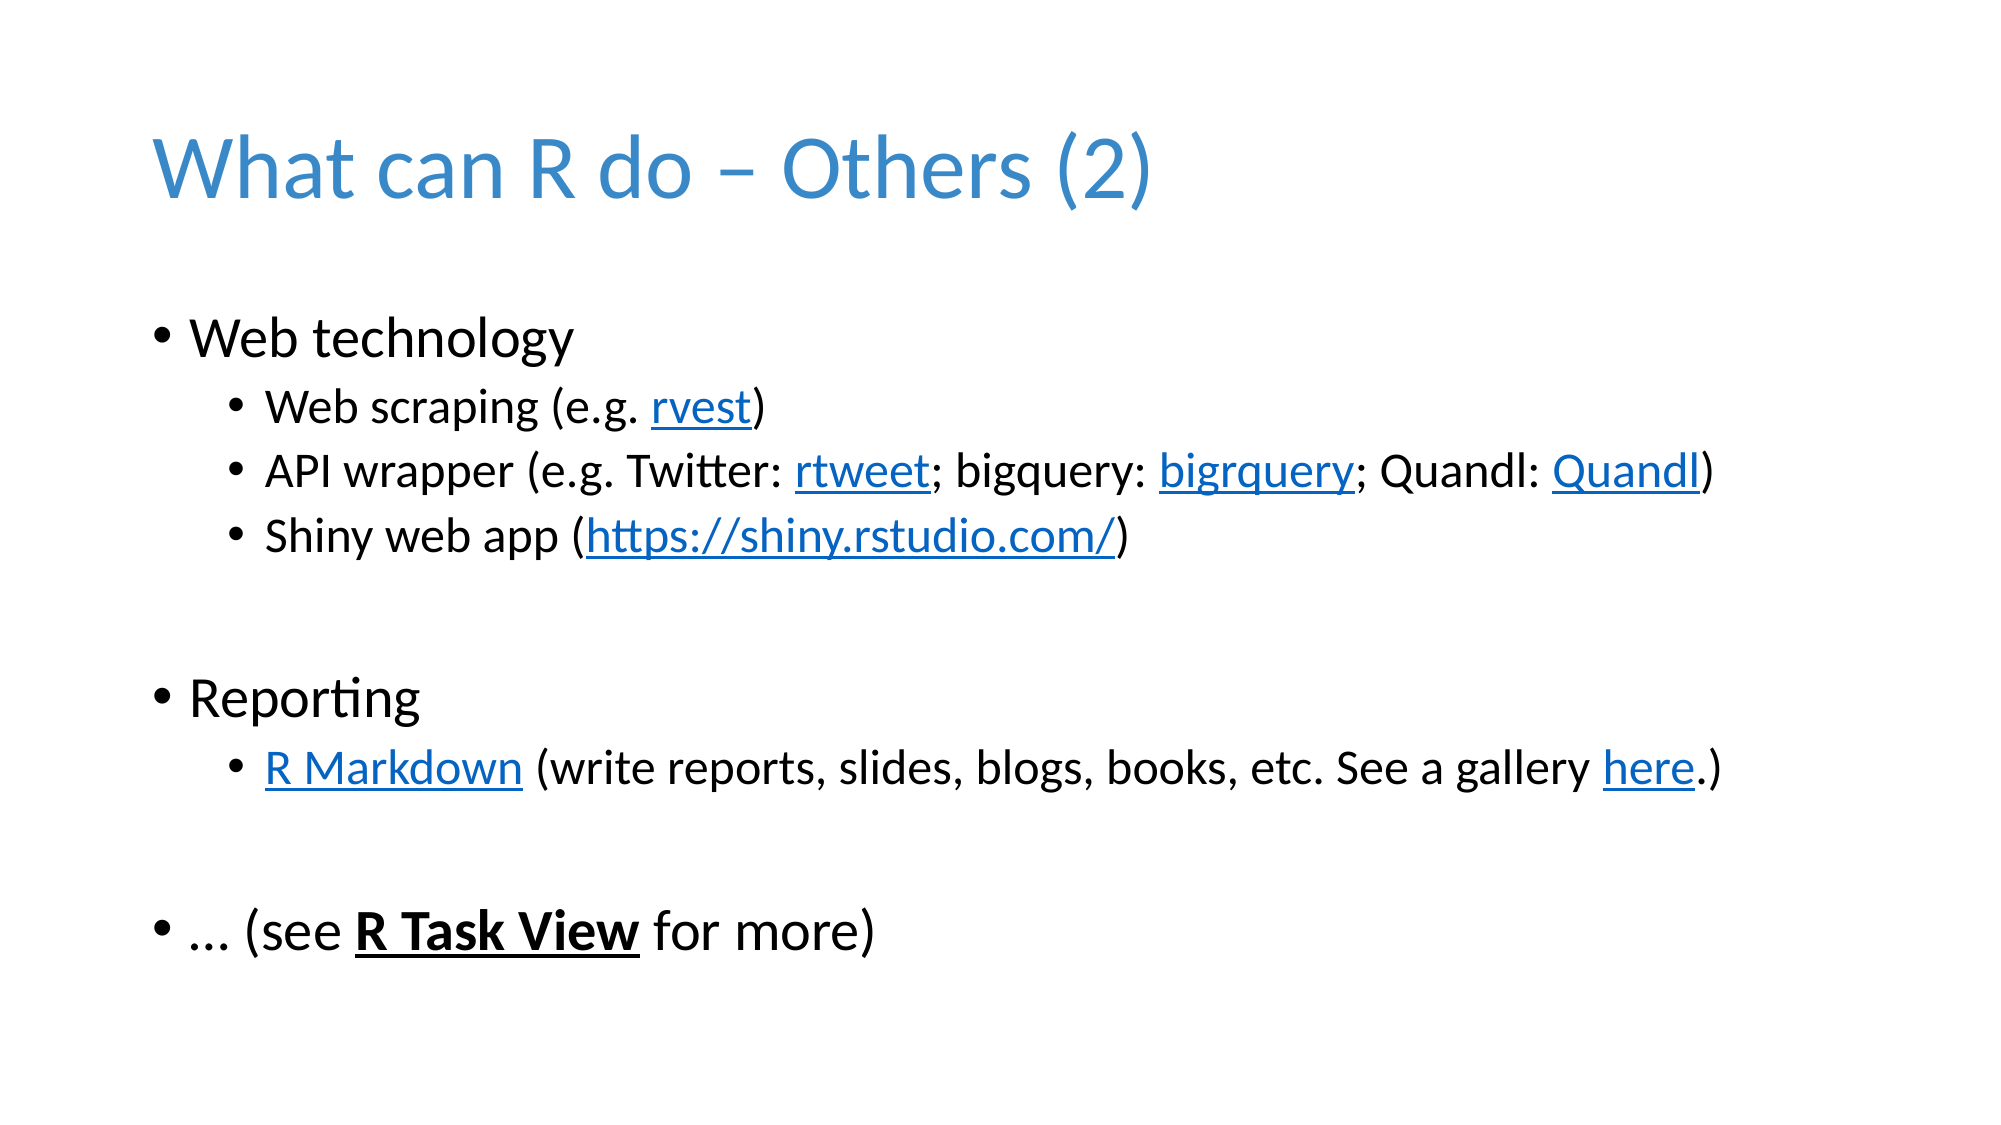

# What can R do – Others (2)
Web technology
Web scraping (e.g. rvest)
API wrapper (e.g. Twitter: rtweet; bigquery: bigrquery; Quandl: Quandl)
Shiny web app (https://shiny.rstudio.com/)

Reporting
R Markdown (write reports, slides, blogs, books, etc. See a gallery here.)

… (see R Task View for more)